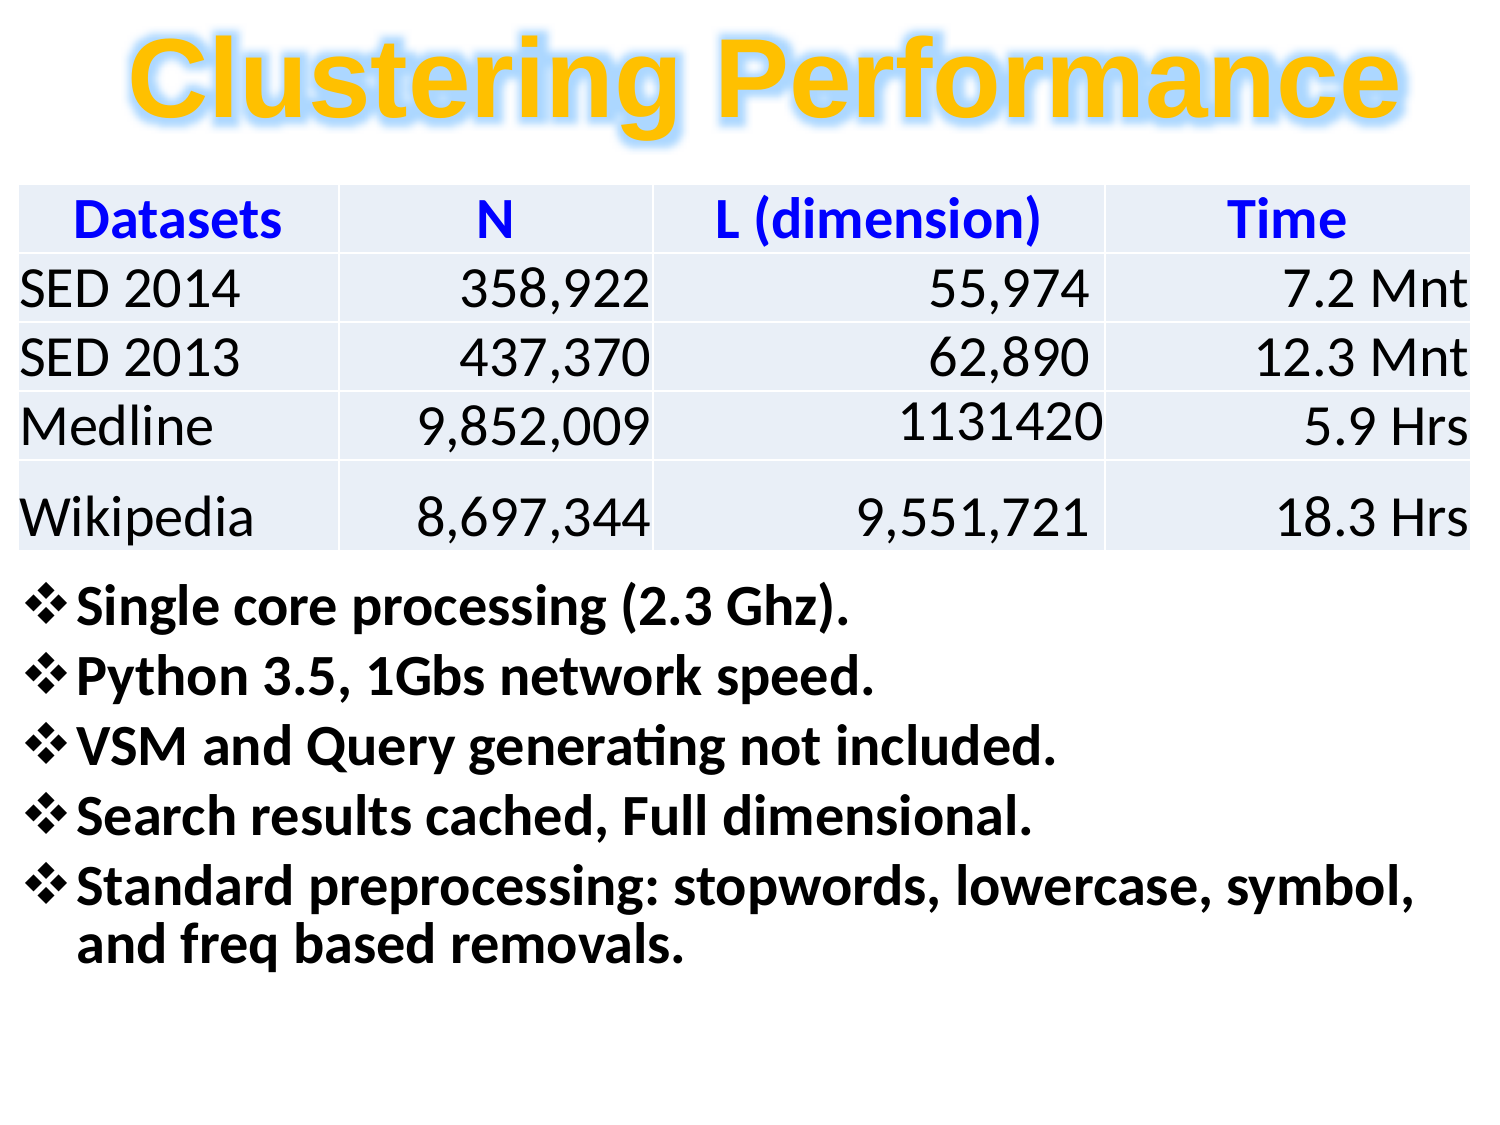

Clustering Performance
| Datasets | N | L (dimension) | Time |
| --- | --- | --- | --- |
| SED 2014 | 358,922 | 55,974 | 7.2 Mnt |
| SED 2013 | 437,370 | 62,890 | 12.3 Mnt |
| Medline | 9,852,009 | 1131420 | 5.9 Hrs |
| Wikipedia | 8,697,344 | 9,551,721 | 18.3 Hrs |
Single core processing (2.3 Ghz).
Python 3.5, 1Gbs network speed.
VSM and Query generating not included.
Search results cached, Full dimensional.
Standard preprocessing: stopwords, lowercase, symbol, and freq based removals.